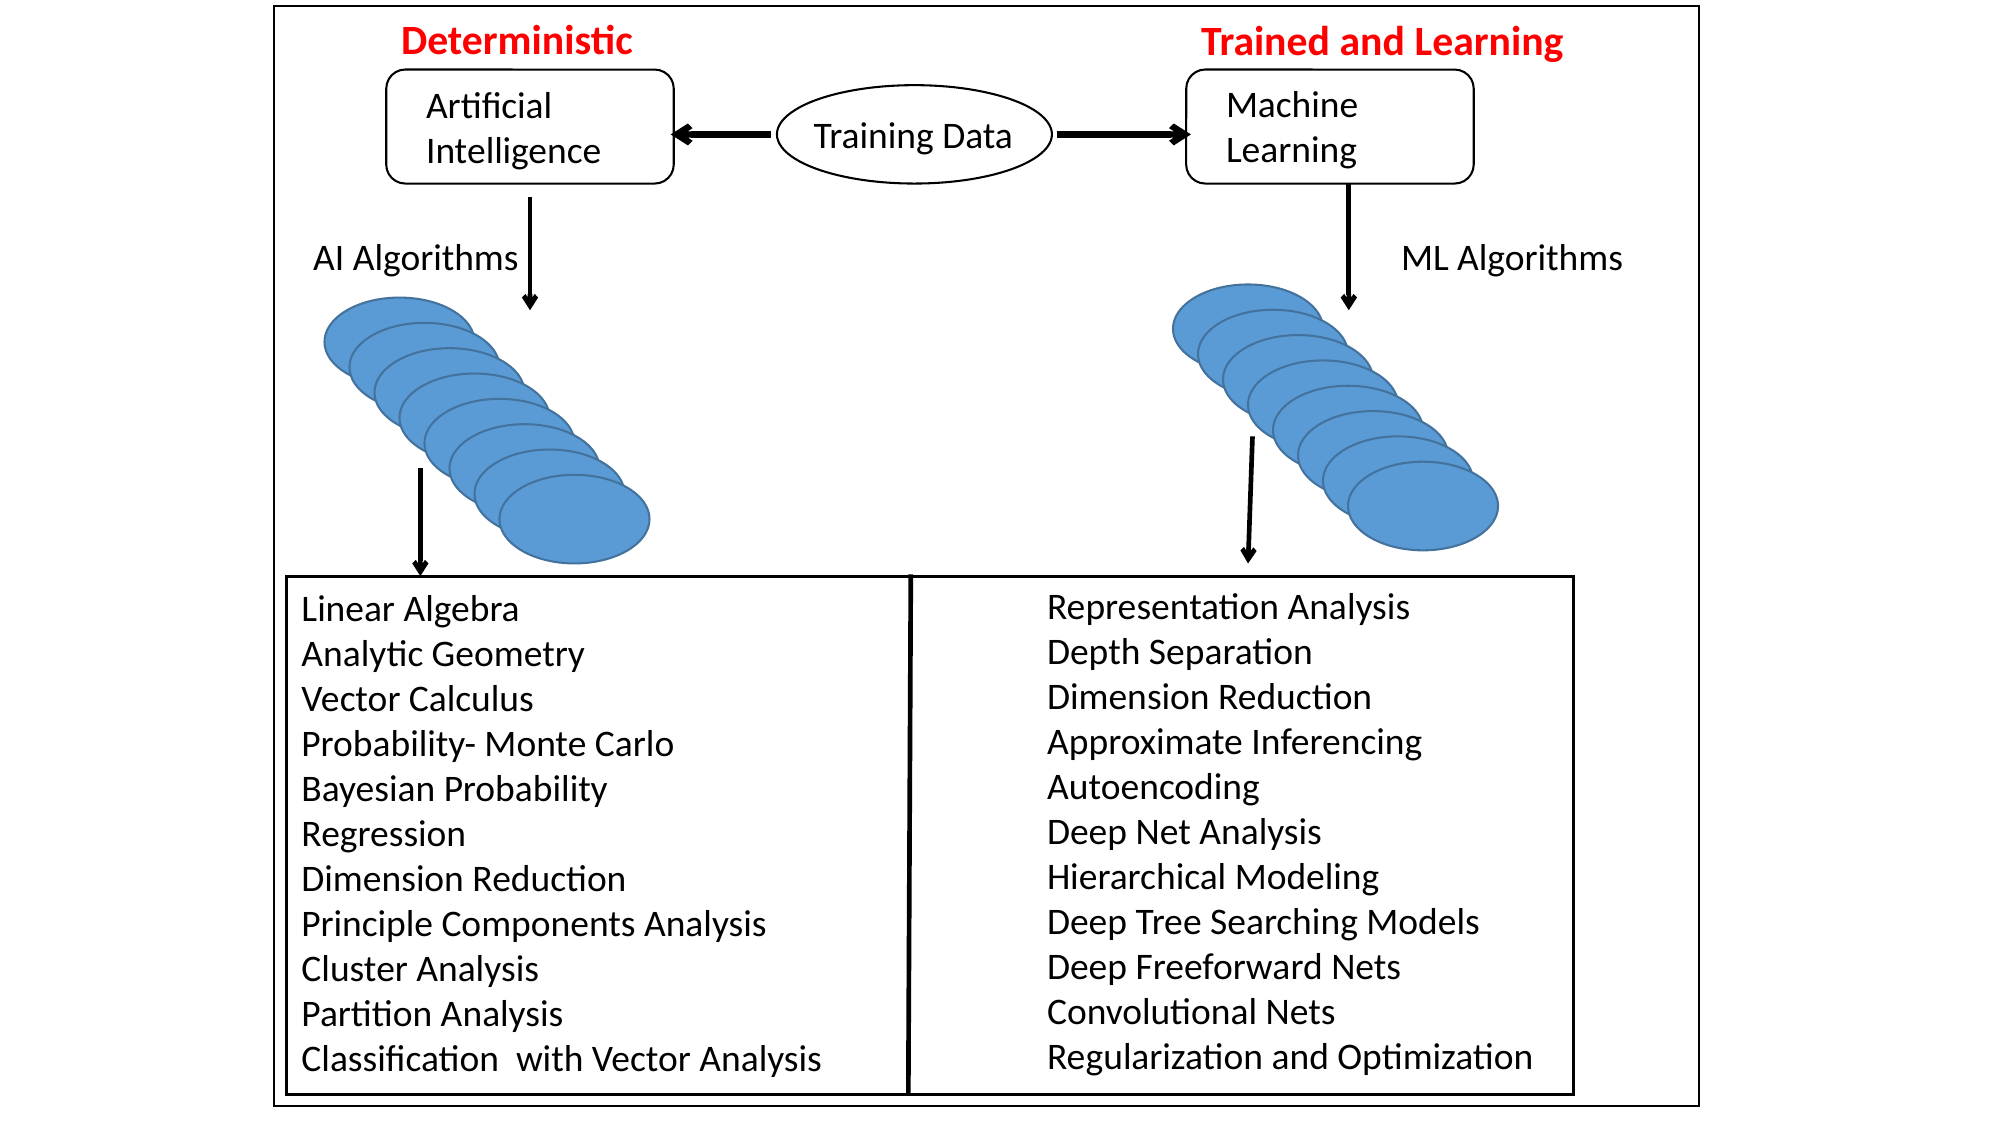

Deterministic

Machine Learning
Artificial Intelligence

Training Data
AI Algorithms
ML Algorithms

Representation Analysis
Depth Separation
Dimension Reduction
Approximate Inferencing
Autoencoding
Deep Net Analysis
Hierarchical Modeling
Deep Tree Searching Models
Deep Freeforward Nets
Convolutional Nets
Regularization and Optimization
Linear Algebra
Analytic Geometry
Vector Calculus
Probability- Monte Carlo
Bayesian Probability
Regression
Dimension Reduction
Principle Components Analysis
Cluster Analysis
Partition Analysis
Classification  with Vector Analysis

Trained and Learning